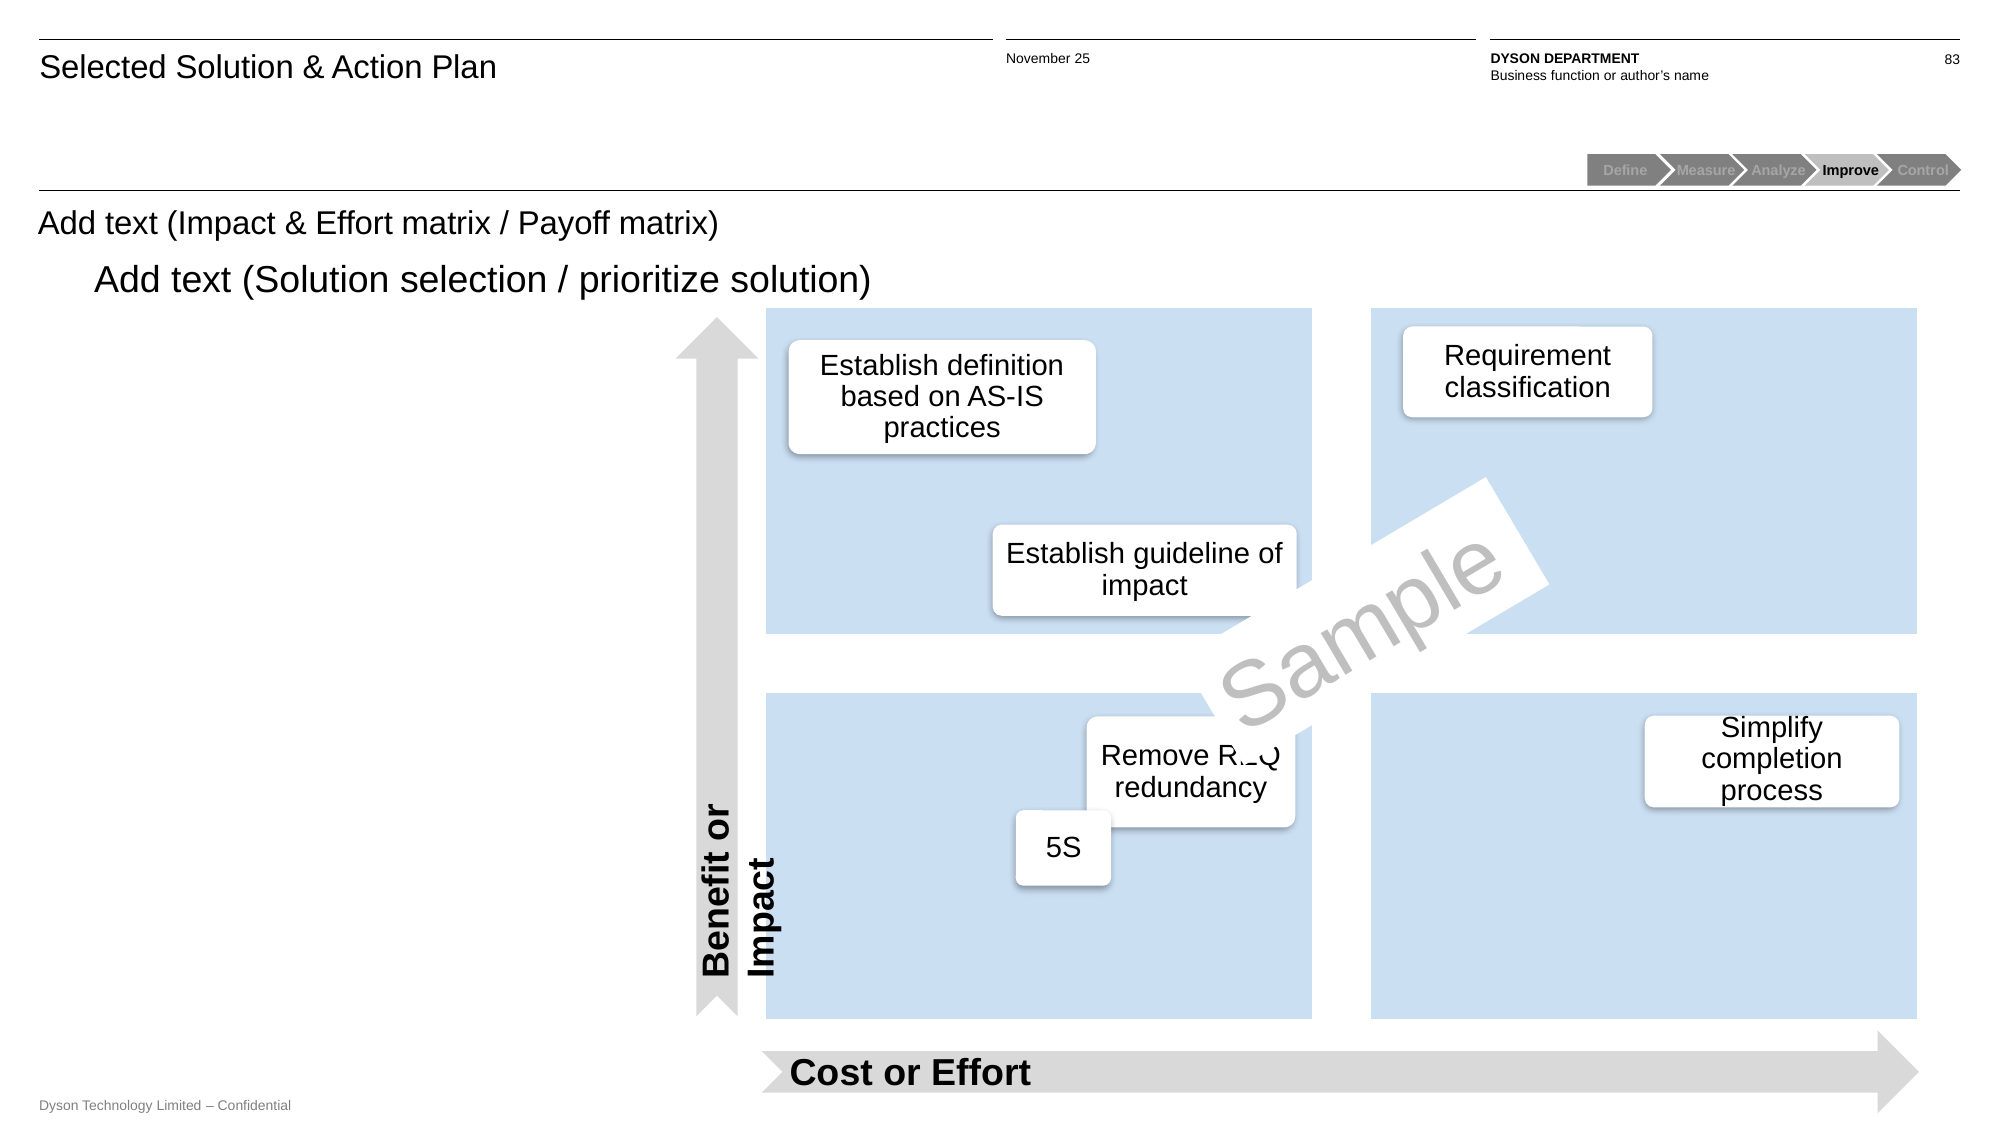

Selected Solution & Action Plan
Define
  Measure
  Analyze
  Improve
  Control
Add text (Impact & Effort matrix / Payoff matrix)
Add text (Solution selection / prioritize solution)

Requirement classification

Establish definition based on AS-IS practices

Establish guideline of impact
Sample
Simplify completion process

Remove REQ redundancy
Benefit or Impact

5S

Cost or Effort